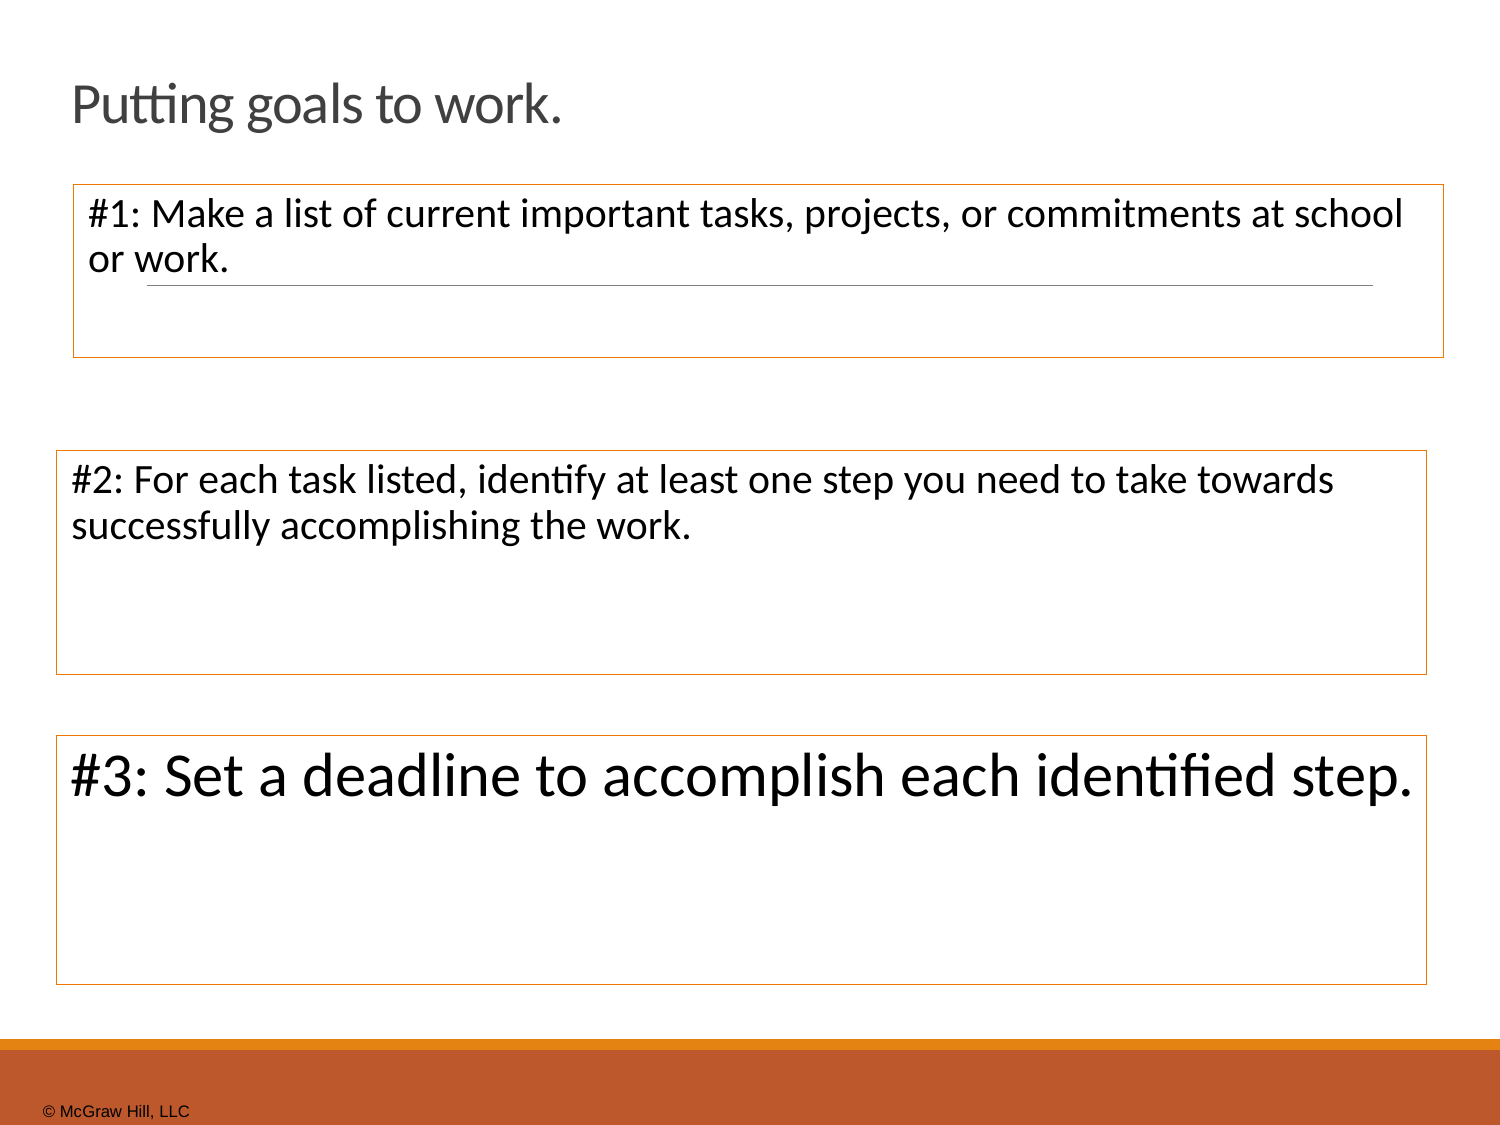

# Putting goals to work.
#1: Make a list of current important tasks, projects, or commitments at school or work.

#2: For each task listed, identify at least one step you need to take towards successfully accomplishing the work.
#3: Set a deadline to accomplish each identified step.